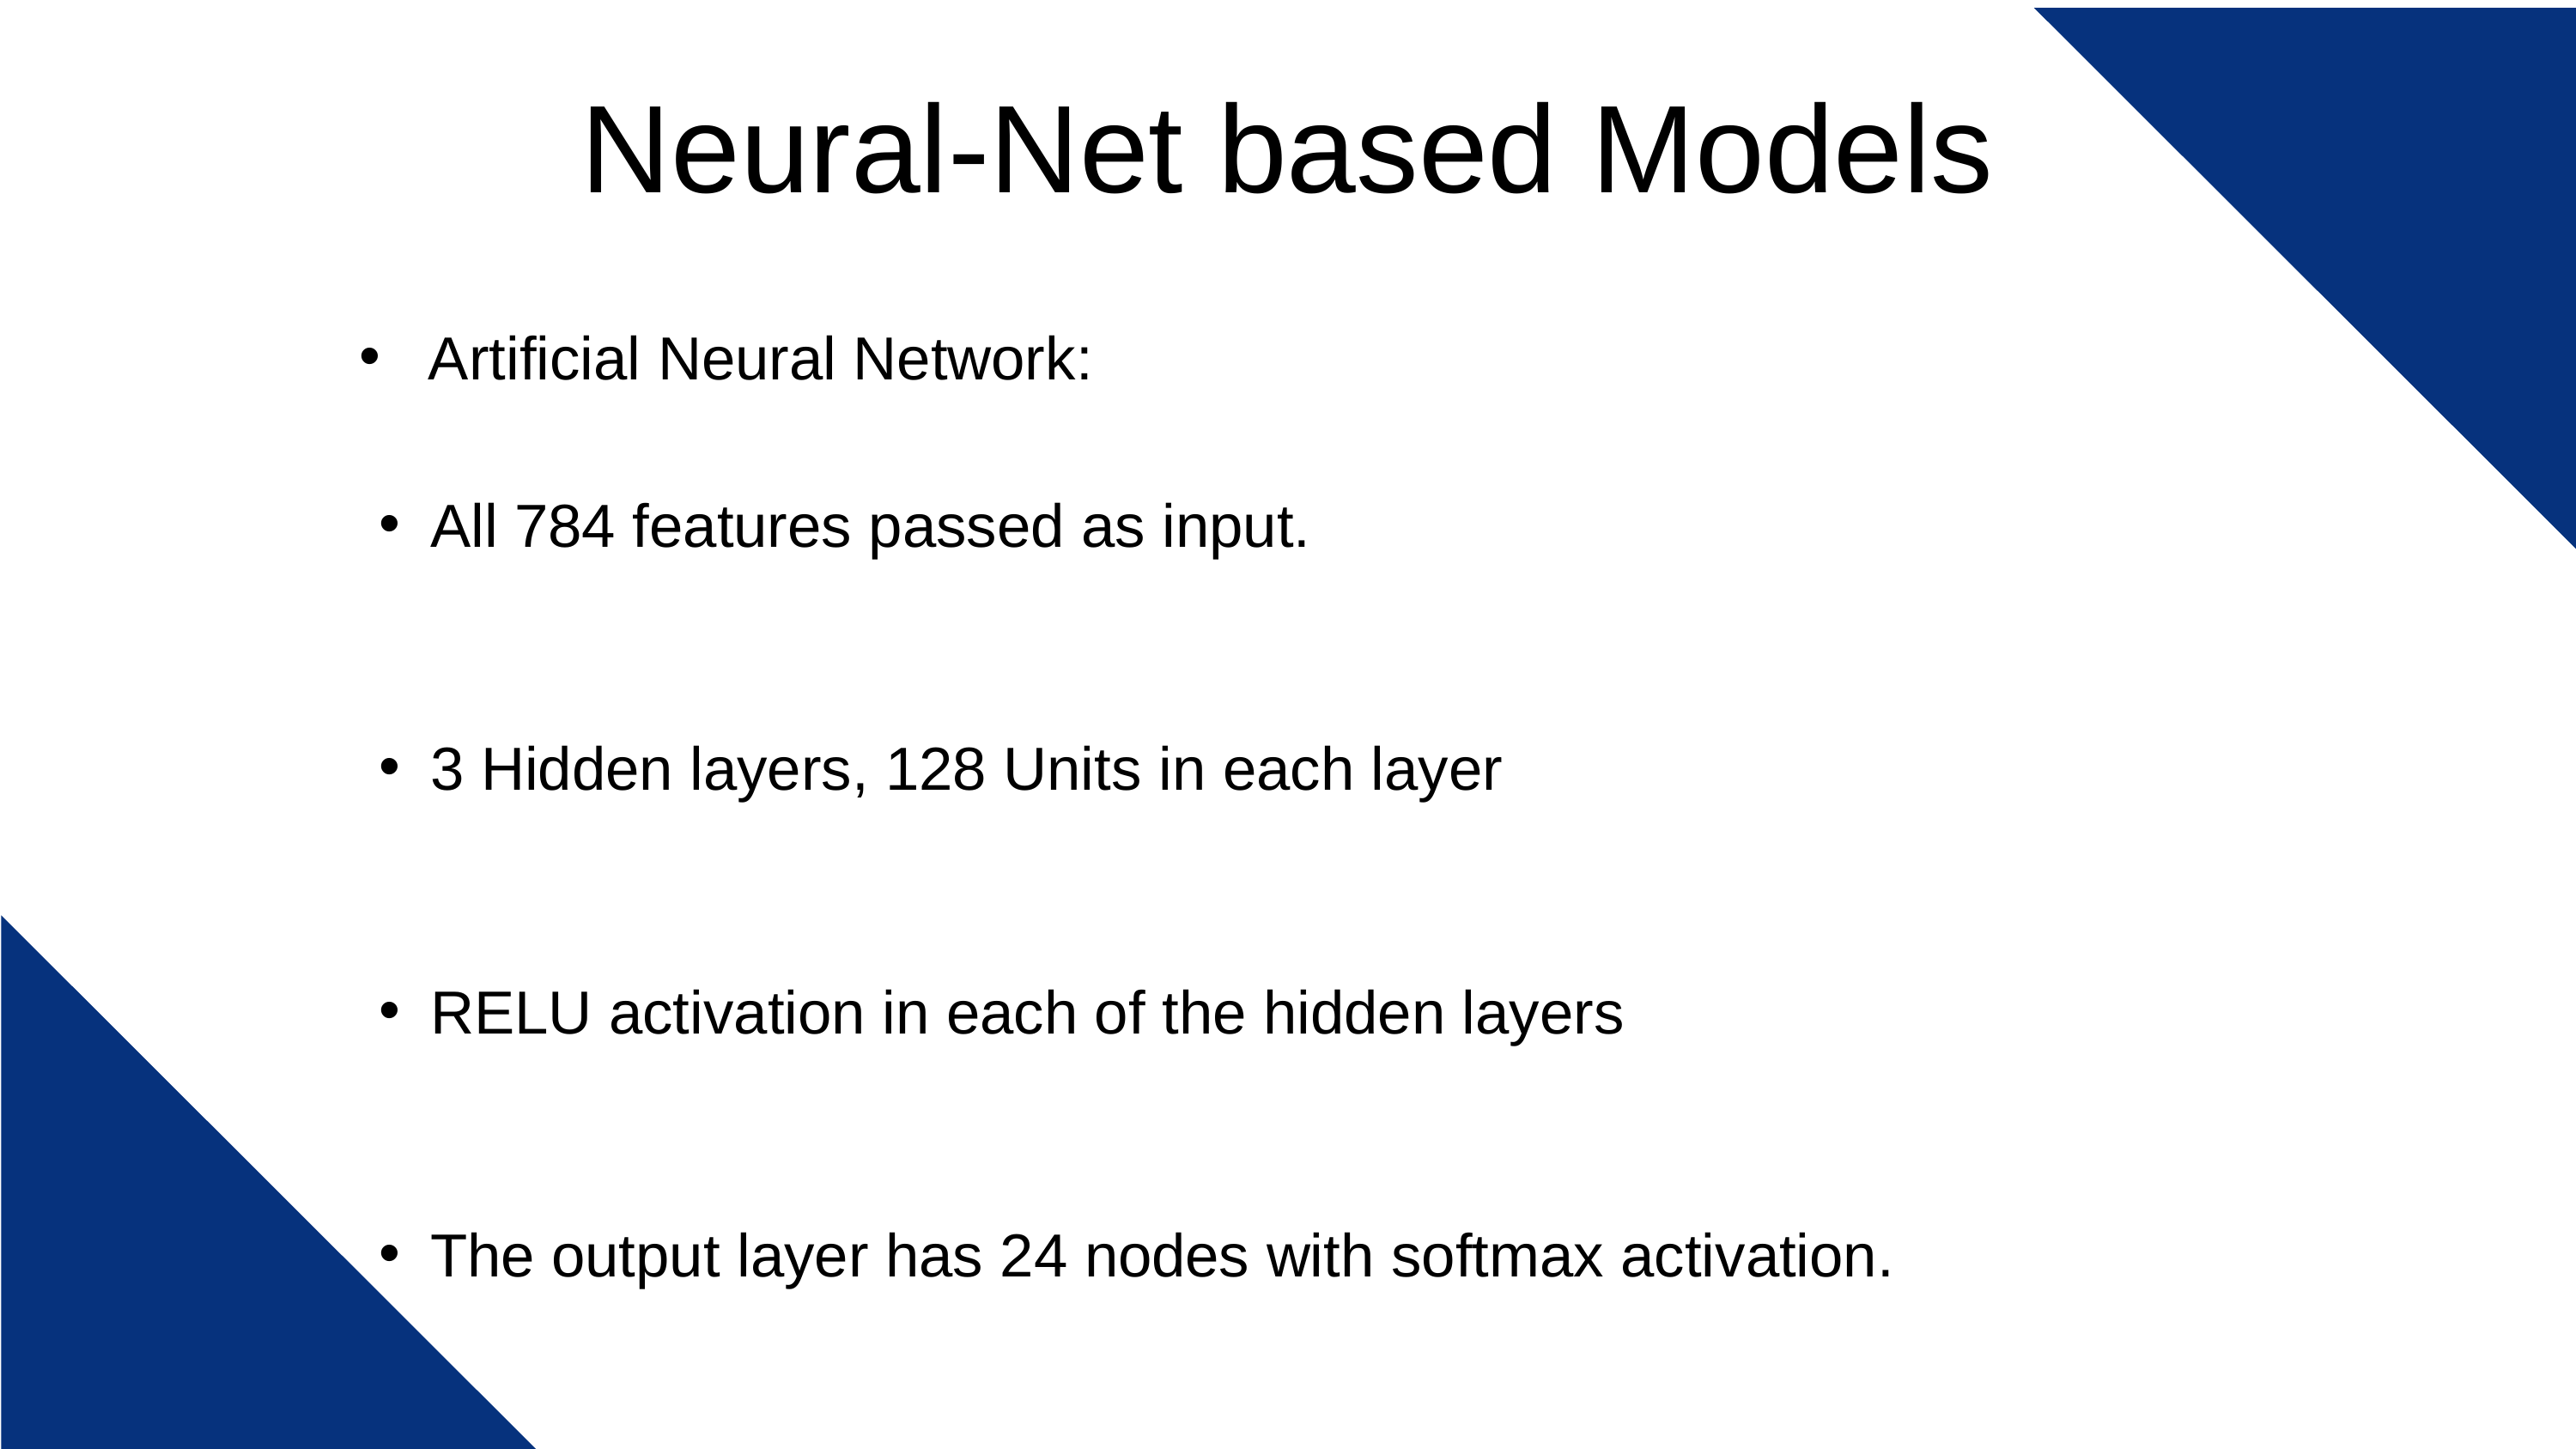

Neural-Net based Models
 Artificial Neural Network:

All 784 features passed as input.

3 Hidden layers, 128 Units in each layer

RELU activation in each of the hidden layers

The output layer has 24 nodes with softmax activation.